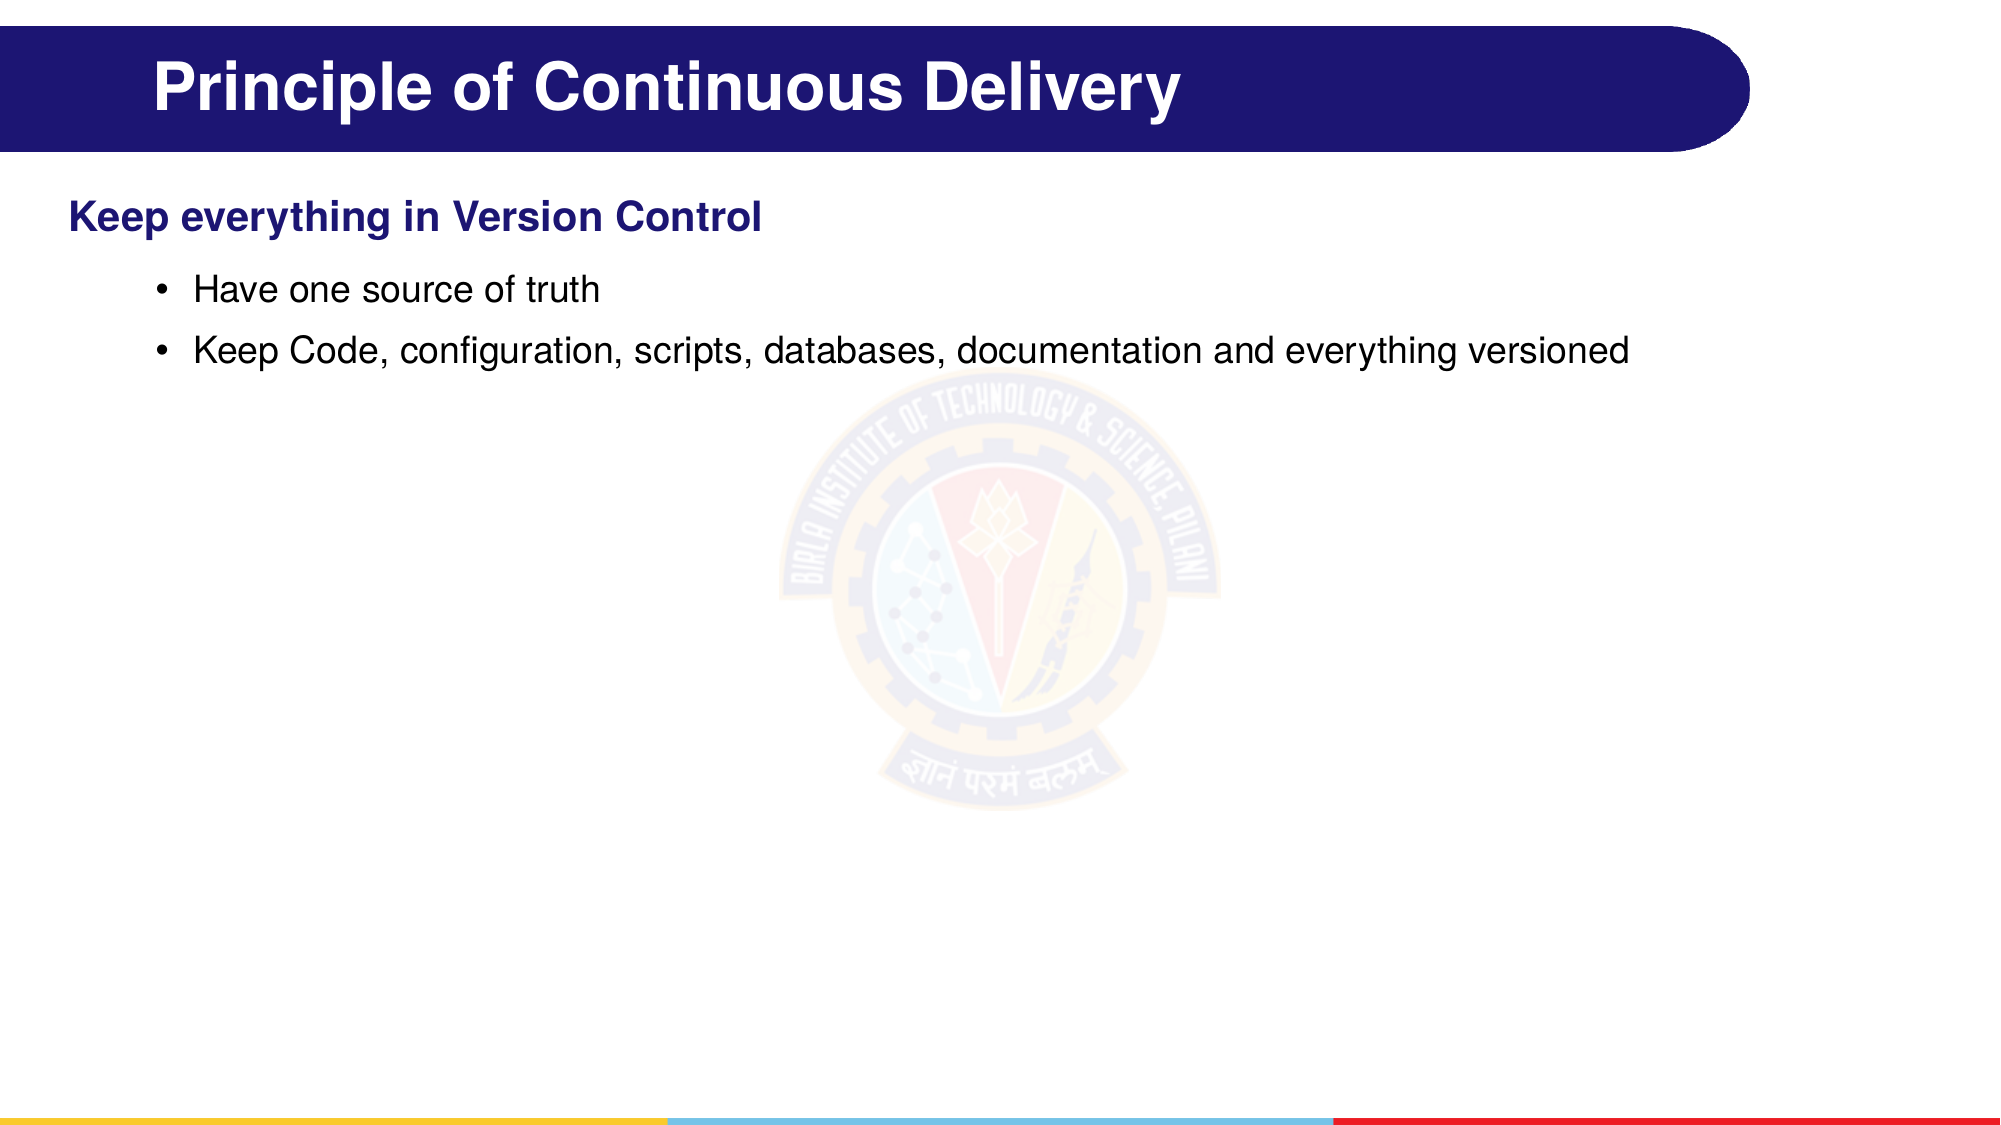

# Principle of Continuous Delivery
Keep everything in Version Control

Have one source of truth
Keep Code, configuration, scripts, databases, documentation and everything versioned